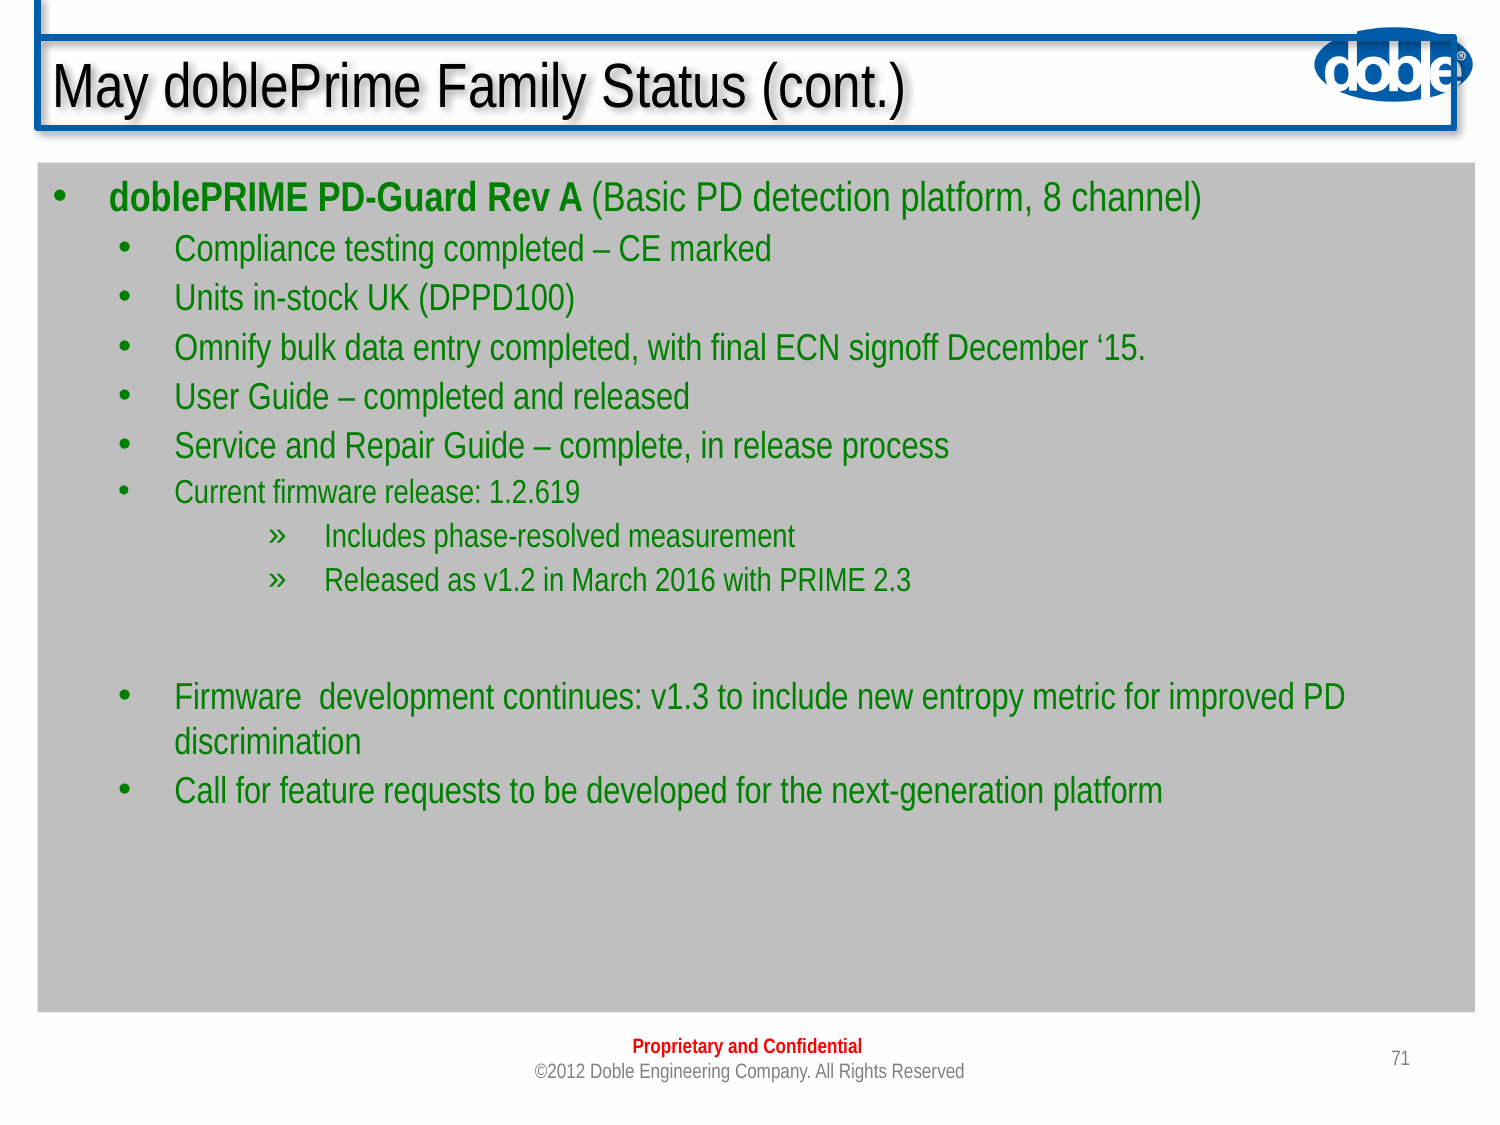

# May doblePrime Family Status (cont.)
doblePRIME PD-Guard Rev A (Basic PD detection platform, 8 channel)
Compliance testing completed – CE marked
Units in-stock UK (DPPD100)
Omnify bulk data entry completed, with final ECN signoff December ‘15.
User Guide – completed and released
Service and Repair Guide – complete, in release process
Current firmware release: 1.2.619
Includes phase-resolved measurement
Released as v1.2 in March 2016 with PRIME 2.3

Firmware  development continues: v1.3 to include new entropy metric for improved PD discrimination
Call for feature requests to be developed for the next-generation platform